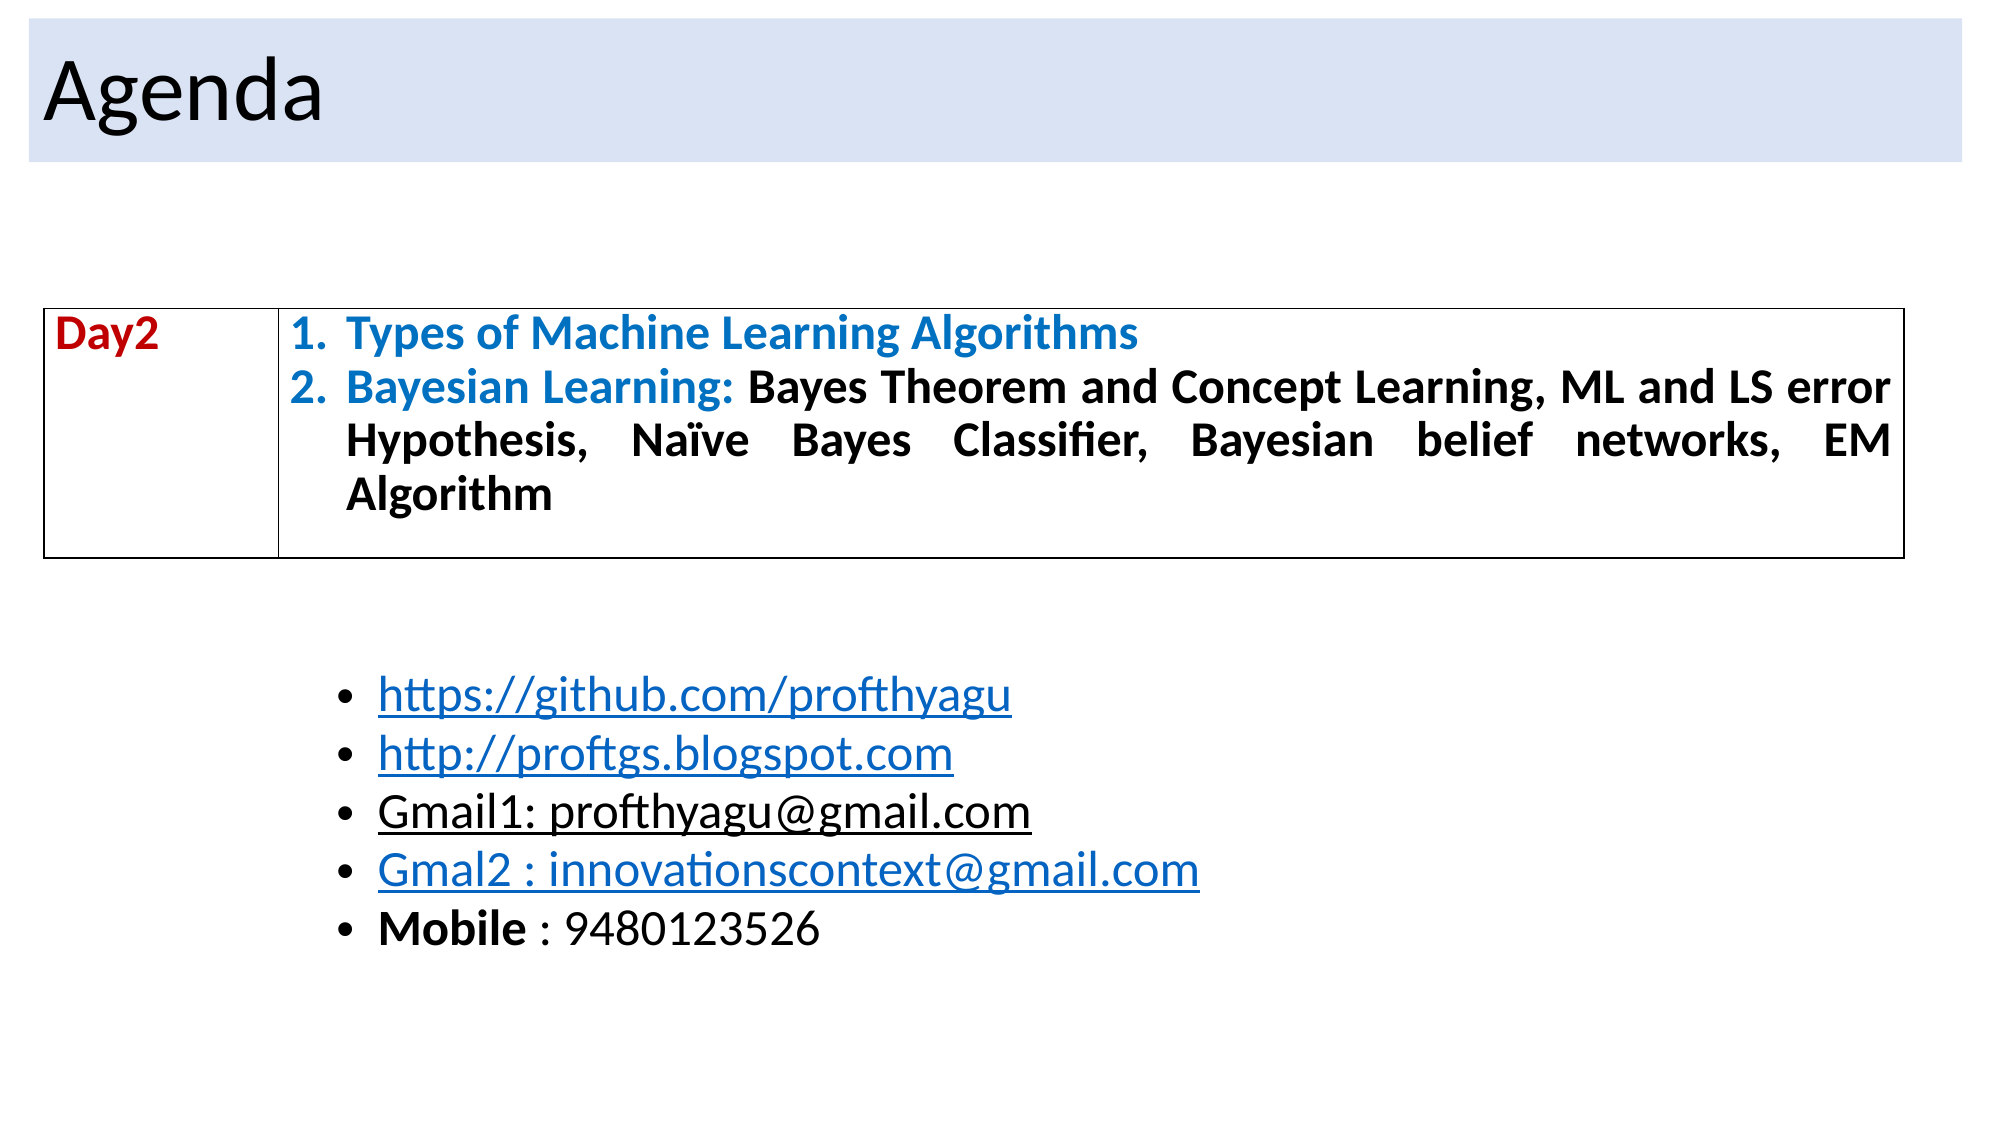

# Agenda
| Day2 | Types of Machine Learning Algorithms Bayesian Learning: Bayes Theorem and Concept Learning, ML and LS error Hypothesis, Naïve Bayes Classifier, Bayesian belief networks, EM Algorithm |
| --- | --- |
https://github.com/profthyagu
http://proftgs.blogspot.com
Gmail1: profthyagu@gmail.com
Gmal2 : innovationscontext@gmail.com
Mobile : 9480123526